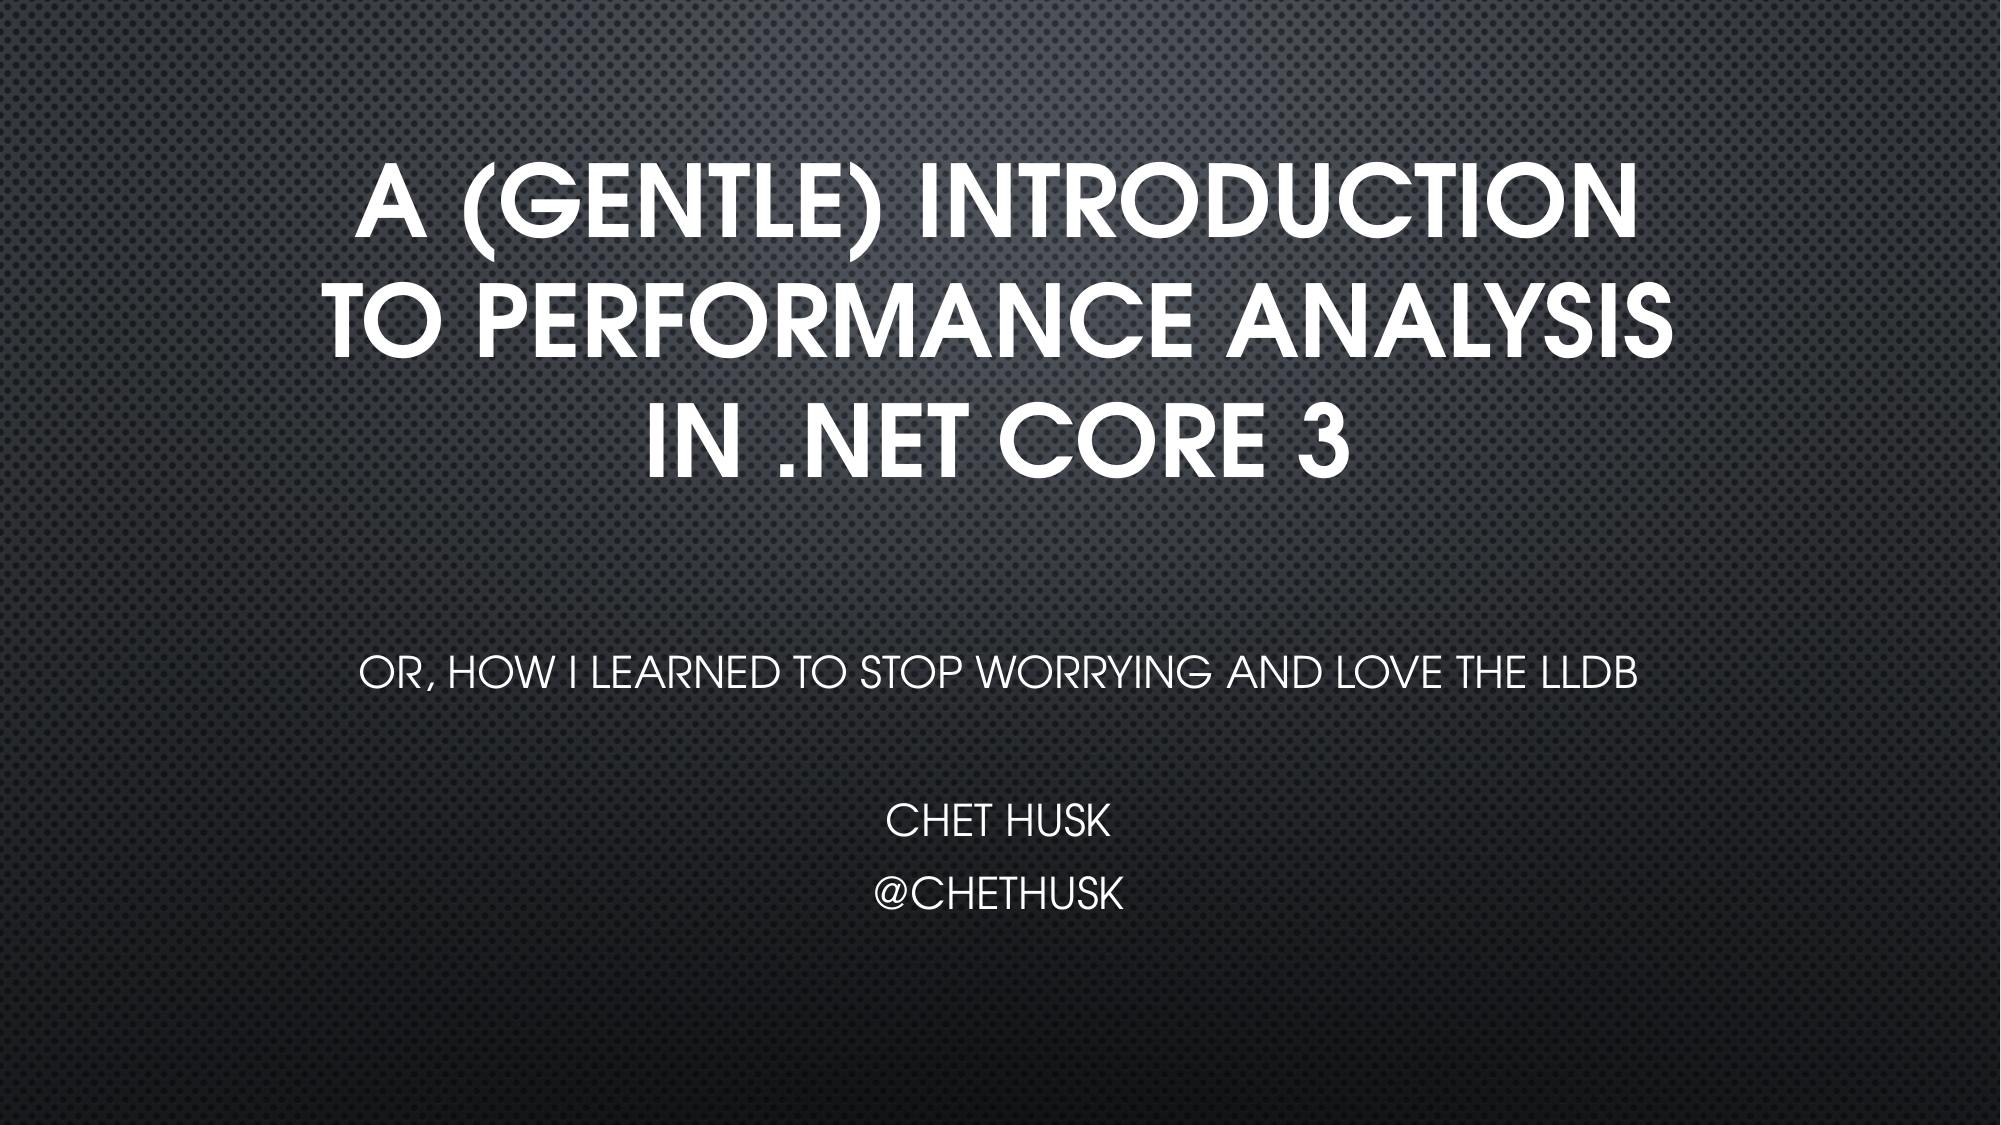

# A (gentle) introduction to performance analysis in .NET Core 3
Or, How I learned to stop worrying and love the lldb

CHET HUSK
@CHETHUSK